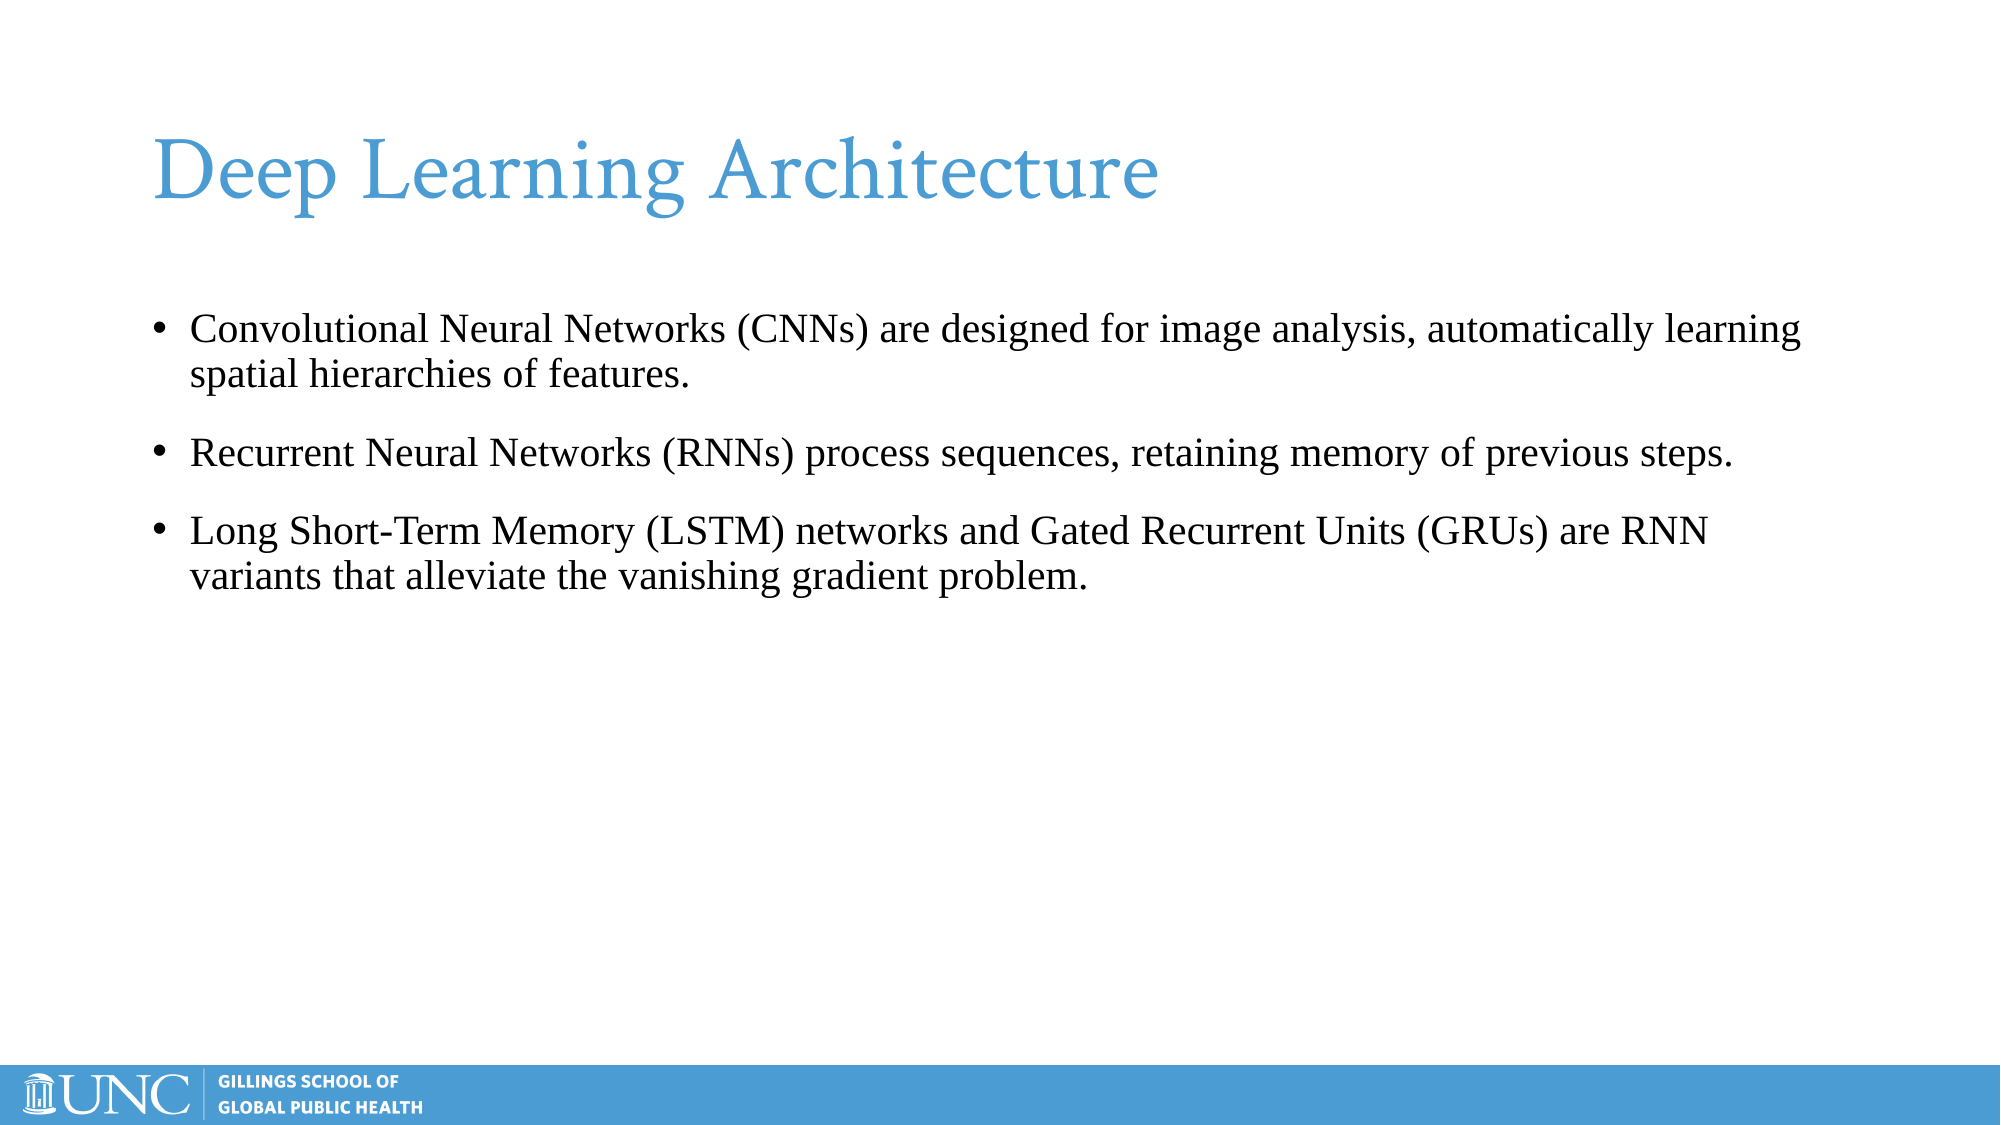

# Deep Learning Architecture
Convolutional Neural Networks (CNNs) are designed for image analysis, automatically learning spatial hierarchies of features.
Recurrent Neural Networks (RNNs) process sequences, retaining memory of previous steps.
Long Short-Term Memory (LSTM) networks and Gated Recurrent Units (GRUs) are RNN variants that alleviate the vanishing gradient problem.